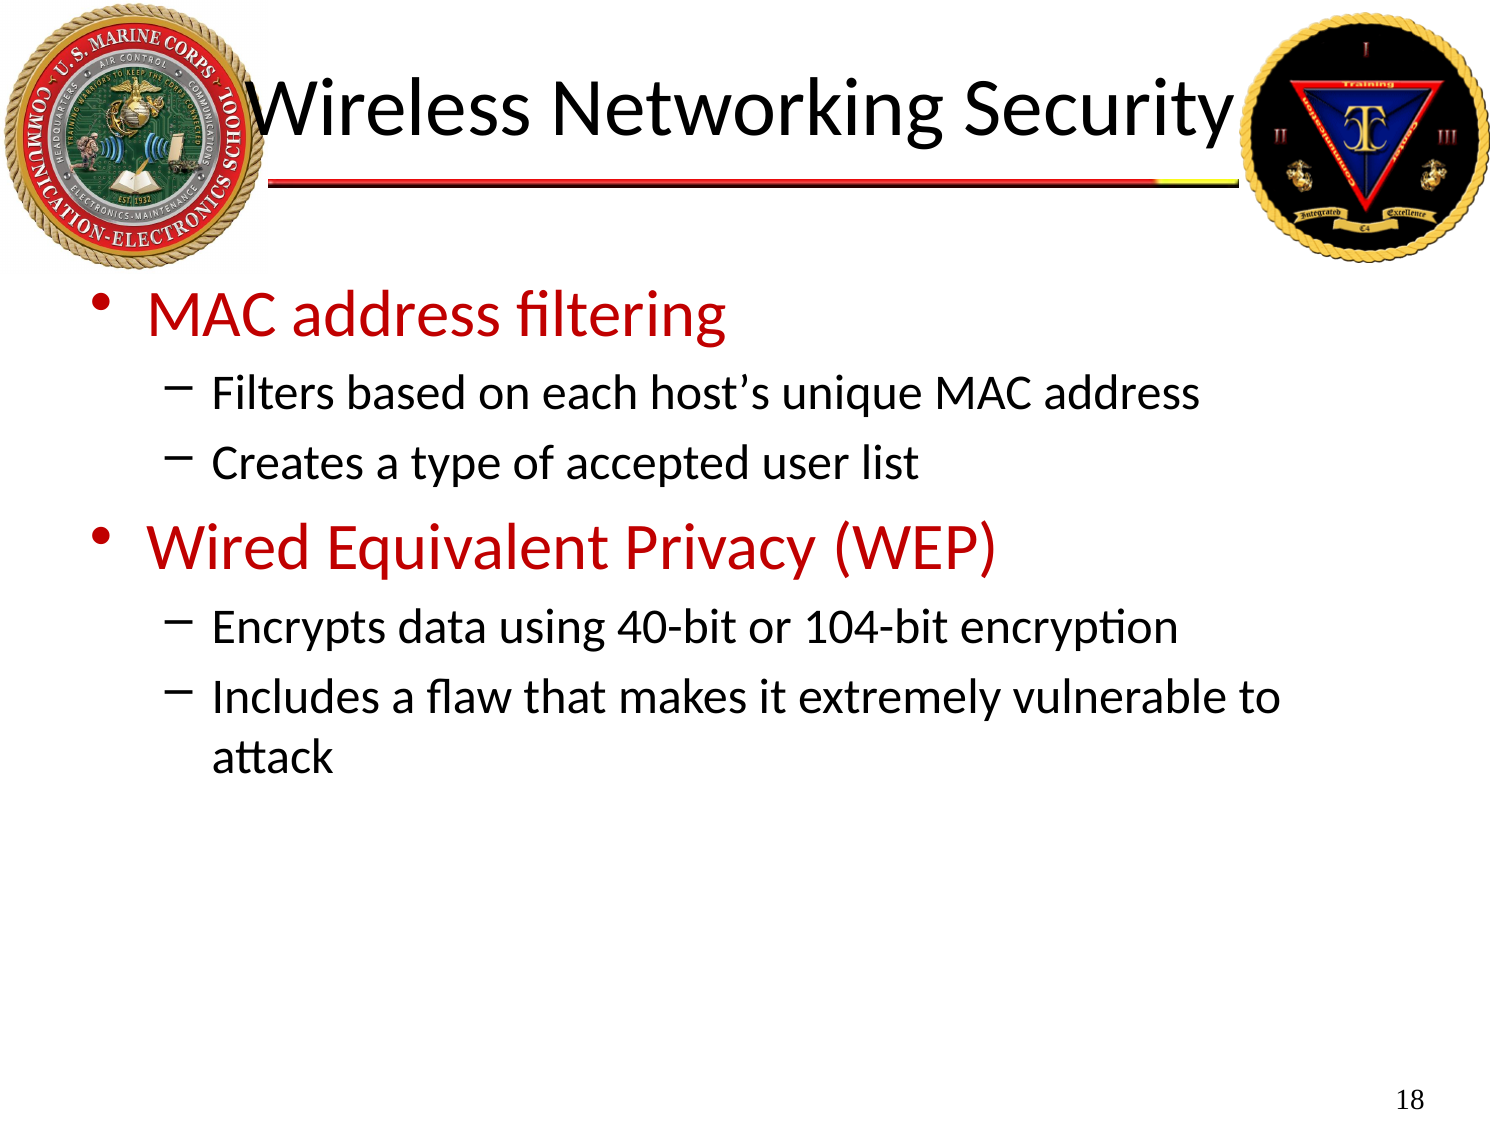

# Wireless Networking Security
MAC address filtering
Filters based on each host’s unique MAC address
Creates a type of accepted user list
Wired Equivalent Privacy (WEP)
Encrypts data using 40-bit or 104-bit encryption
Includes a flaw that makes it extremely vulnerable to attack